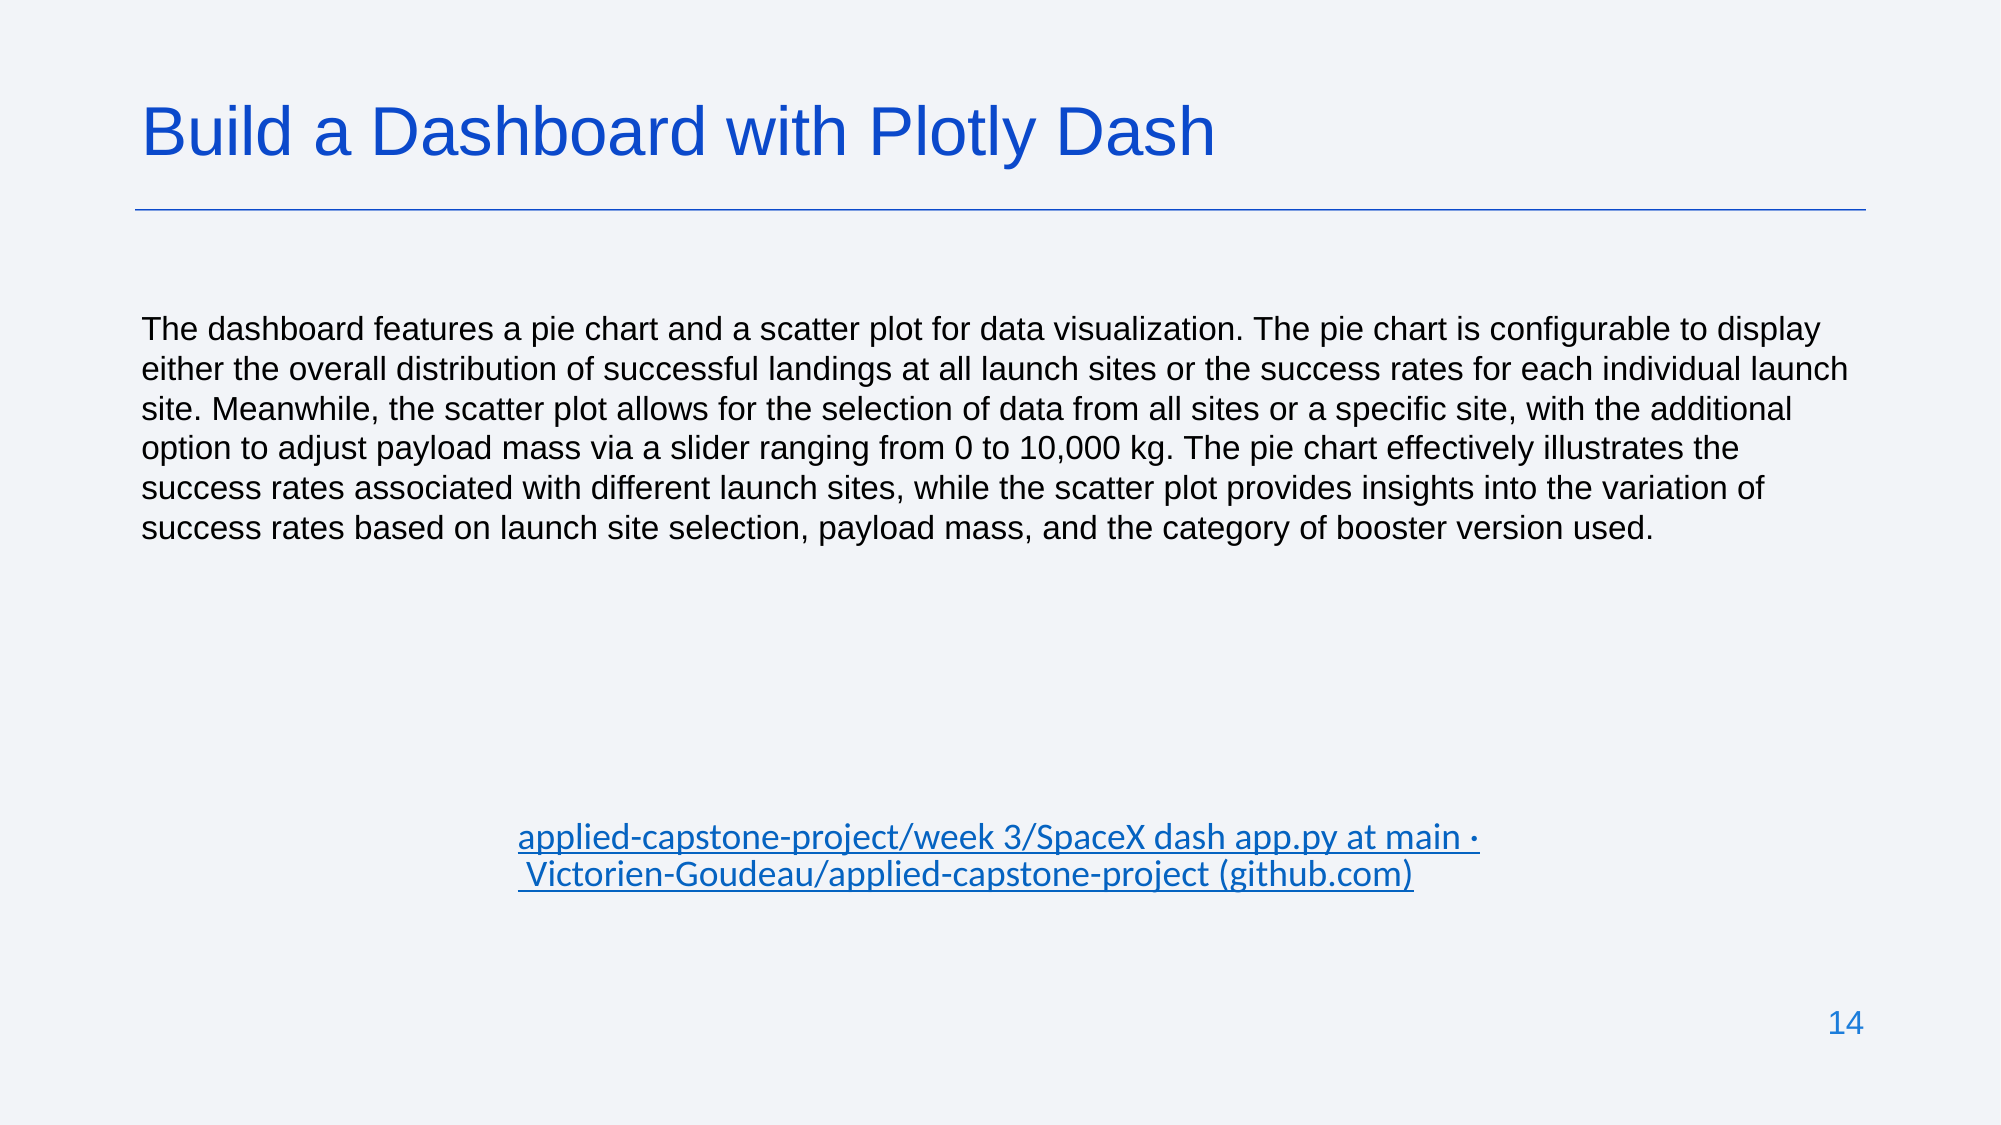

Build a Dashboard with Plotly Dash
The dashboard features a pie chart and a scatter plot for data visualization. The pie chart is configurable to display either the overall distribution of successful landings at all launch sites or the success rates for each individual launch site. Meanwhile, the scatter plot allows for the selection of data from all sites or a specific site, with the additional option to adjust payload mass via a slider ranging from 0 to 10,000 kg. The pie chart effectively illustrates the success rates associated with different launch sites, while the scatter plot provides insights into the variation of success rates based on launch site selection, payload mass, and the category of booster version used.
applied-capstone-project/week 3/SpaceX dash app.py at main · Victorien-Goudeau/applied-capstone-project (github.com)
14